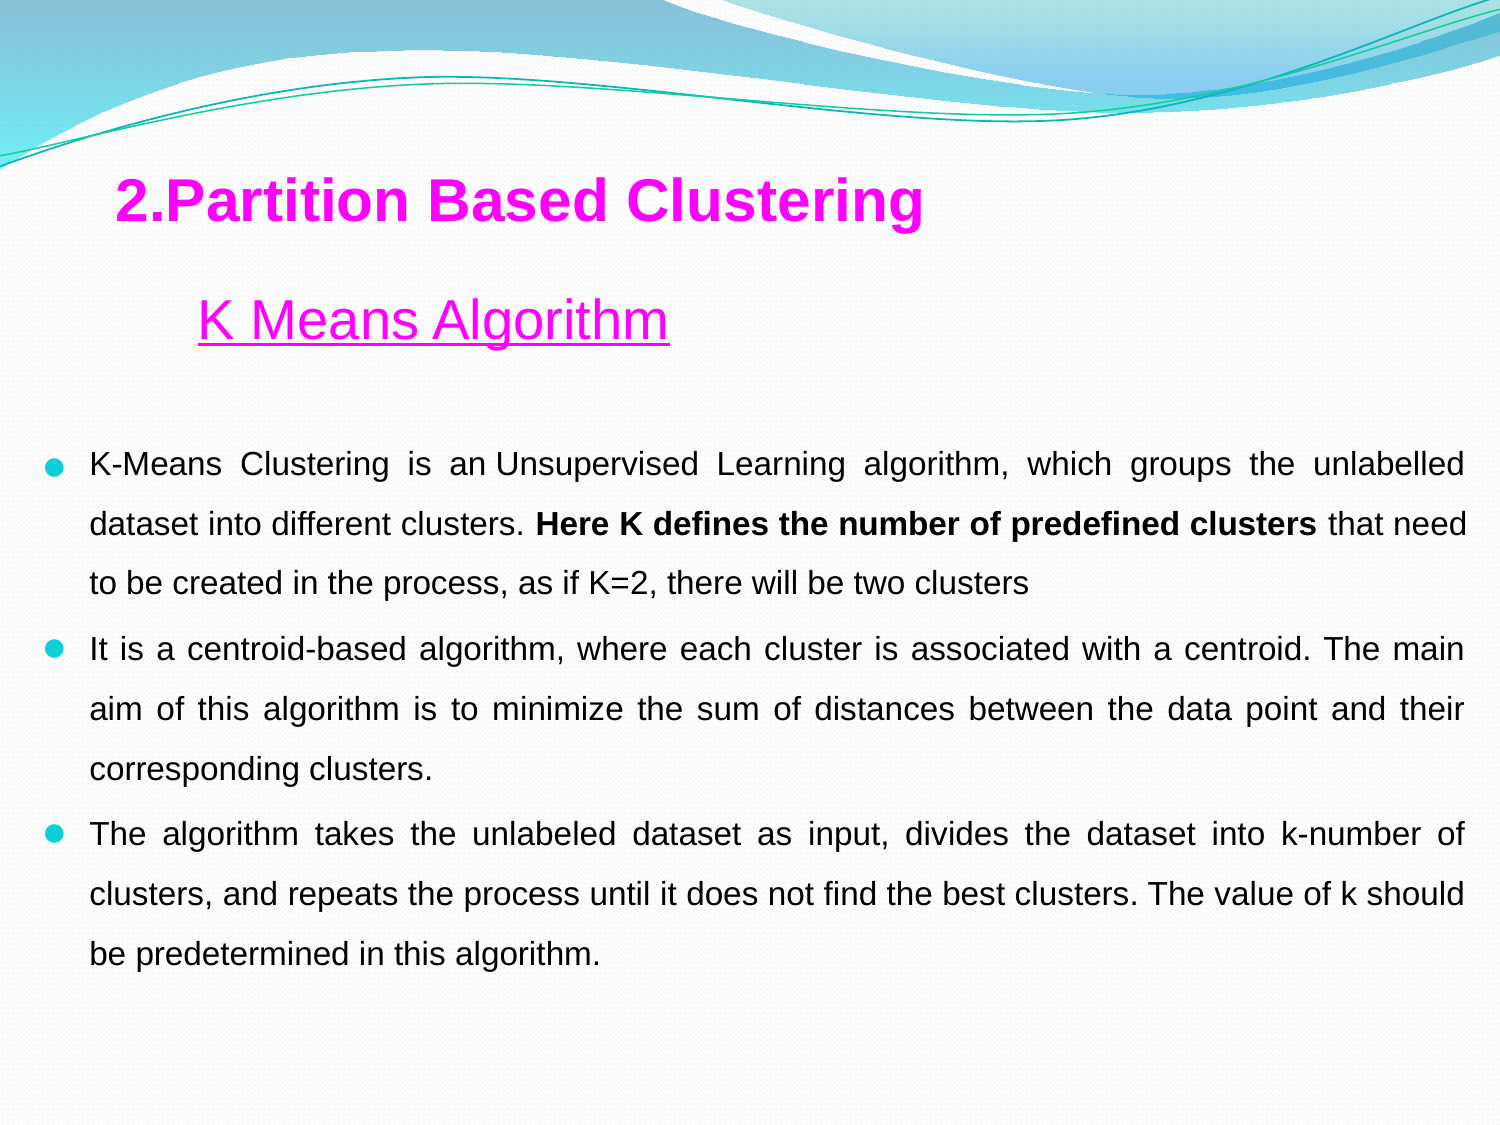

2.Partition Based Clustering
# K Means Algorithm
K-Means Clustering is an Unsupervised Learning algorithm, which groups the unlabelled dataset into different clusters. Here K defines the number of predefined clusters that need to be created in the process, as if K=2, there will be two clusters
It is a centroid-based algorithm, where each cluster is associated with a centroid. The main aim of this algorithm is to minimize the sum of distances between the data point and their corresponding clusters.
The algorithm takes the unlabeled dataset as input, divides the dataset into k-number of clusters, and repeats the process until it does not find the best clusters. The value of k should be predetermined in this algorithm.